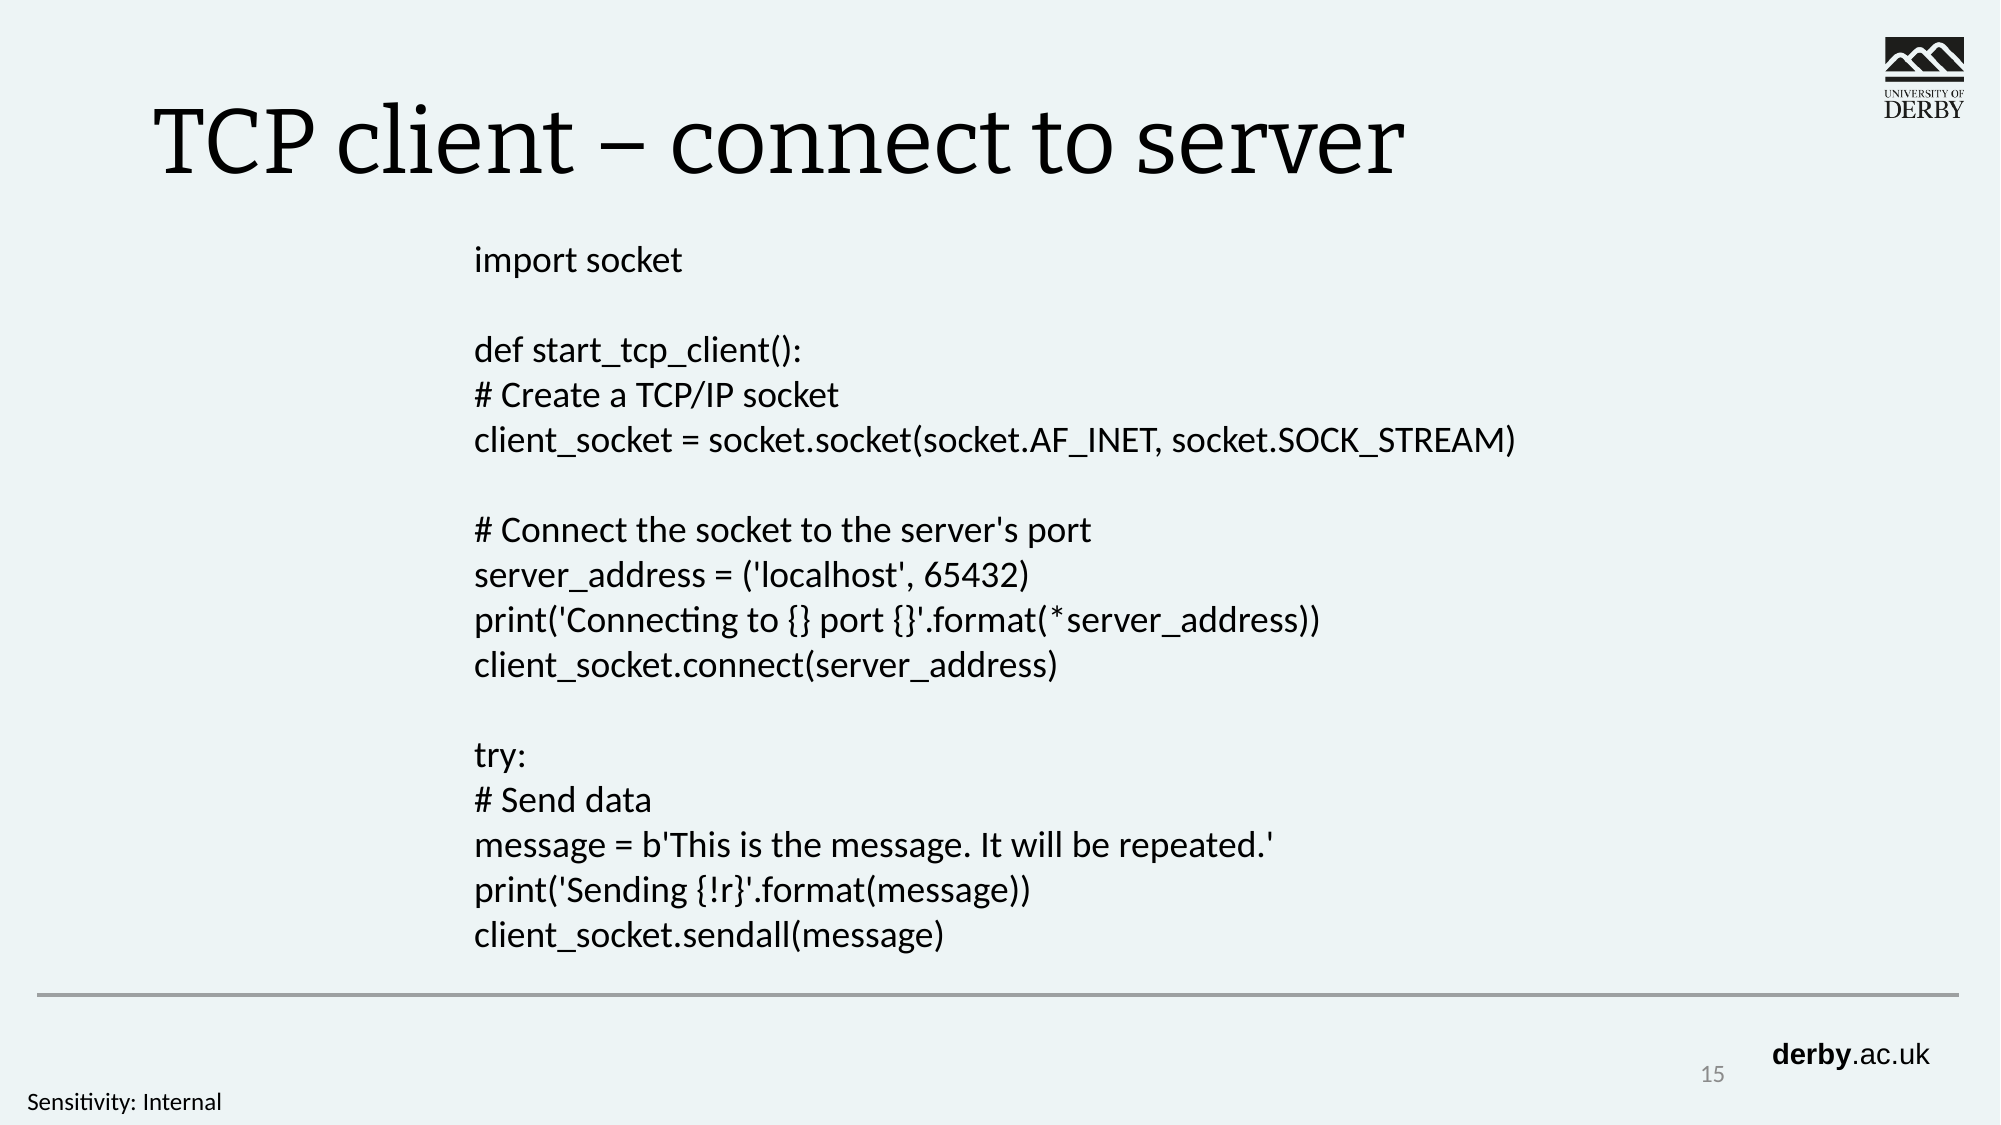

# TCP client – connect to server
import socket
def start_tcp_client():
# Create a TCP/IP socket
client_socket = socket.socket(socket.AF_INET, socket.SOCK_STREAM)
# Connect the socket to the server's port
server_address = ('localhost', 65432)
print('Connecting to {} port {}'.format(*server_address))
client_socket.connect(server_address)
try:
# Send data
message = b'This is the message. It will be repeated.'
print('Sending {!r}'.format(message))
client_socket.sendall(message)
15